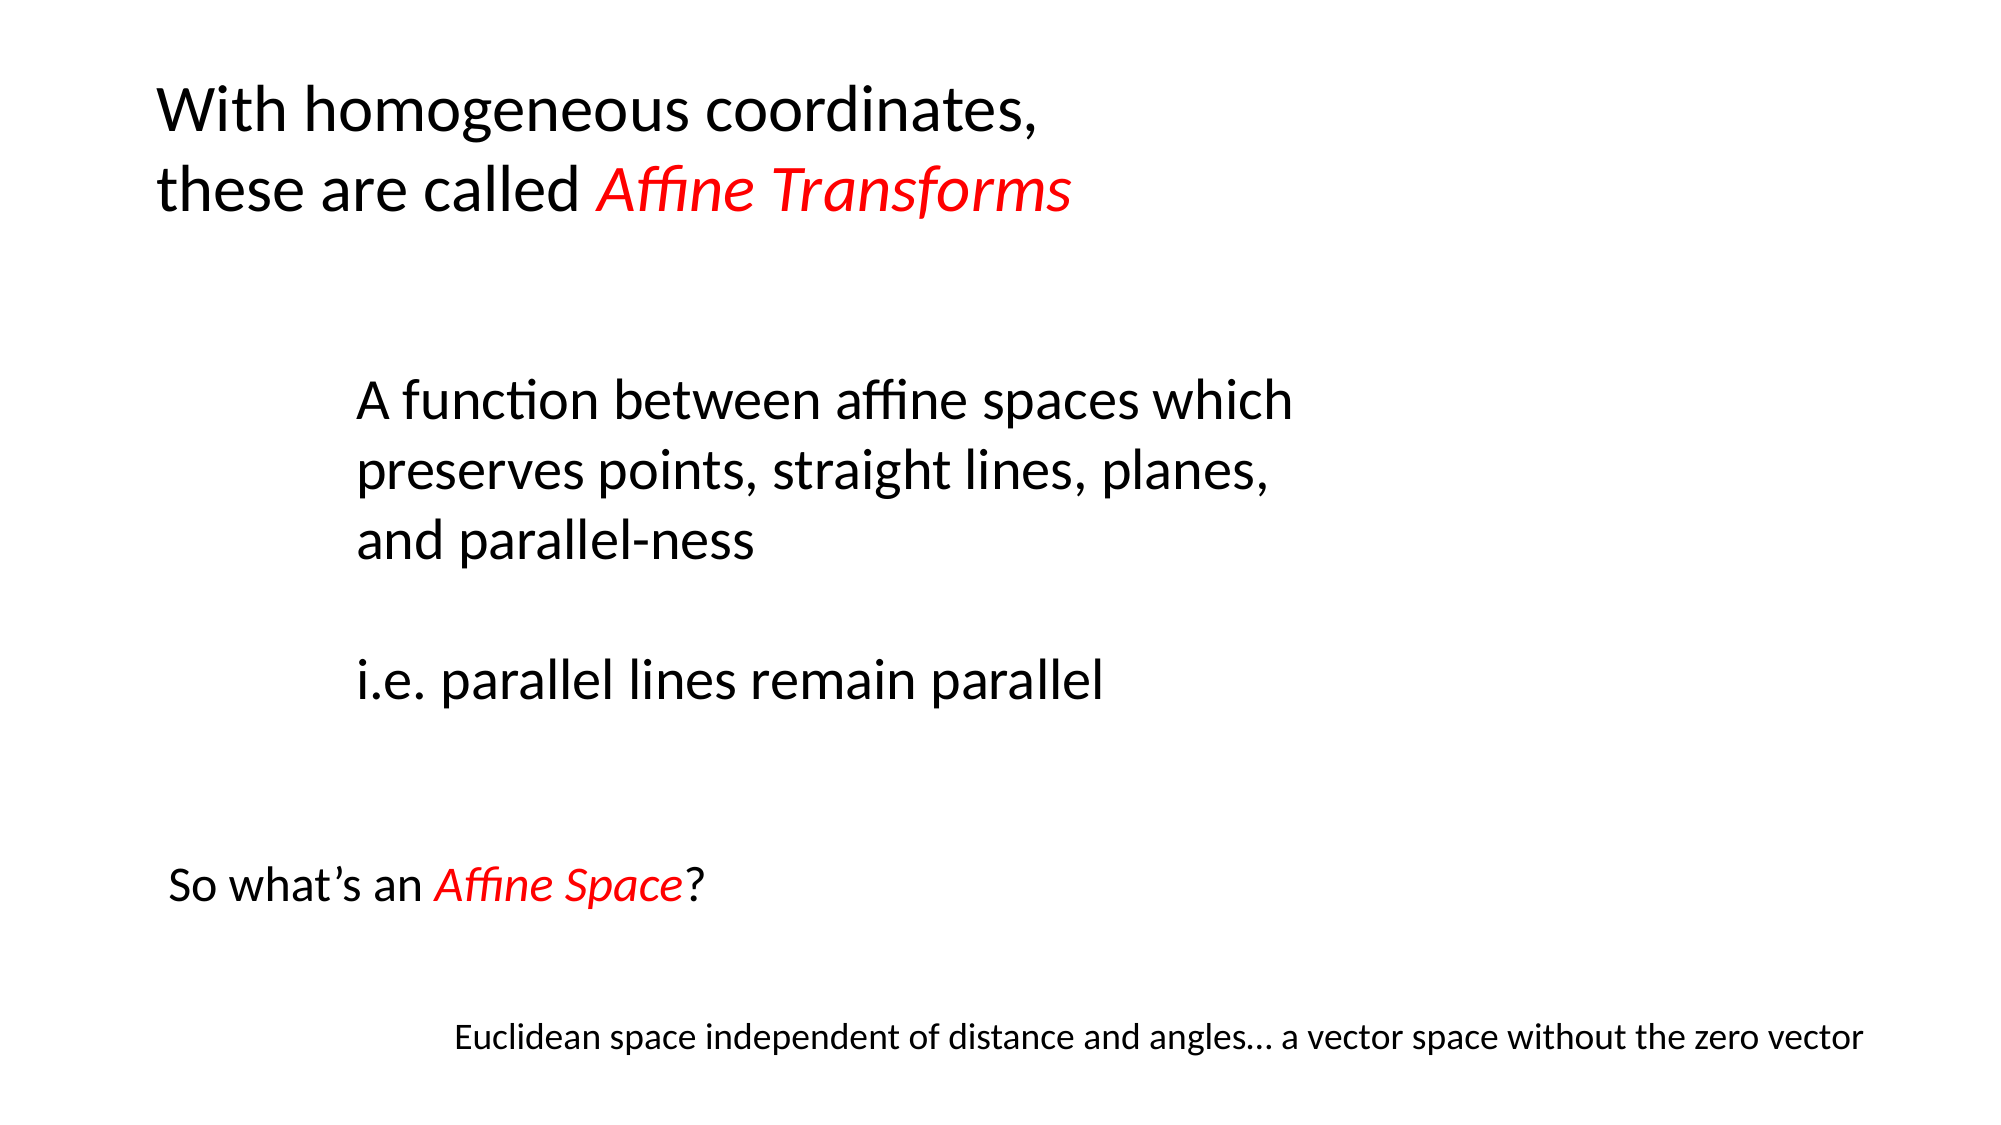

With homogeneous coordinates,
these are called Affine Transforms
A function between affine spaces which
preserves points, straight lines, planes,
and parallel-ness

i.e. parallel lines remain parallel
So what’s an Affine Space?
Euclidean space independent of distance and angles… a vector space without the zero vector